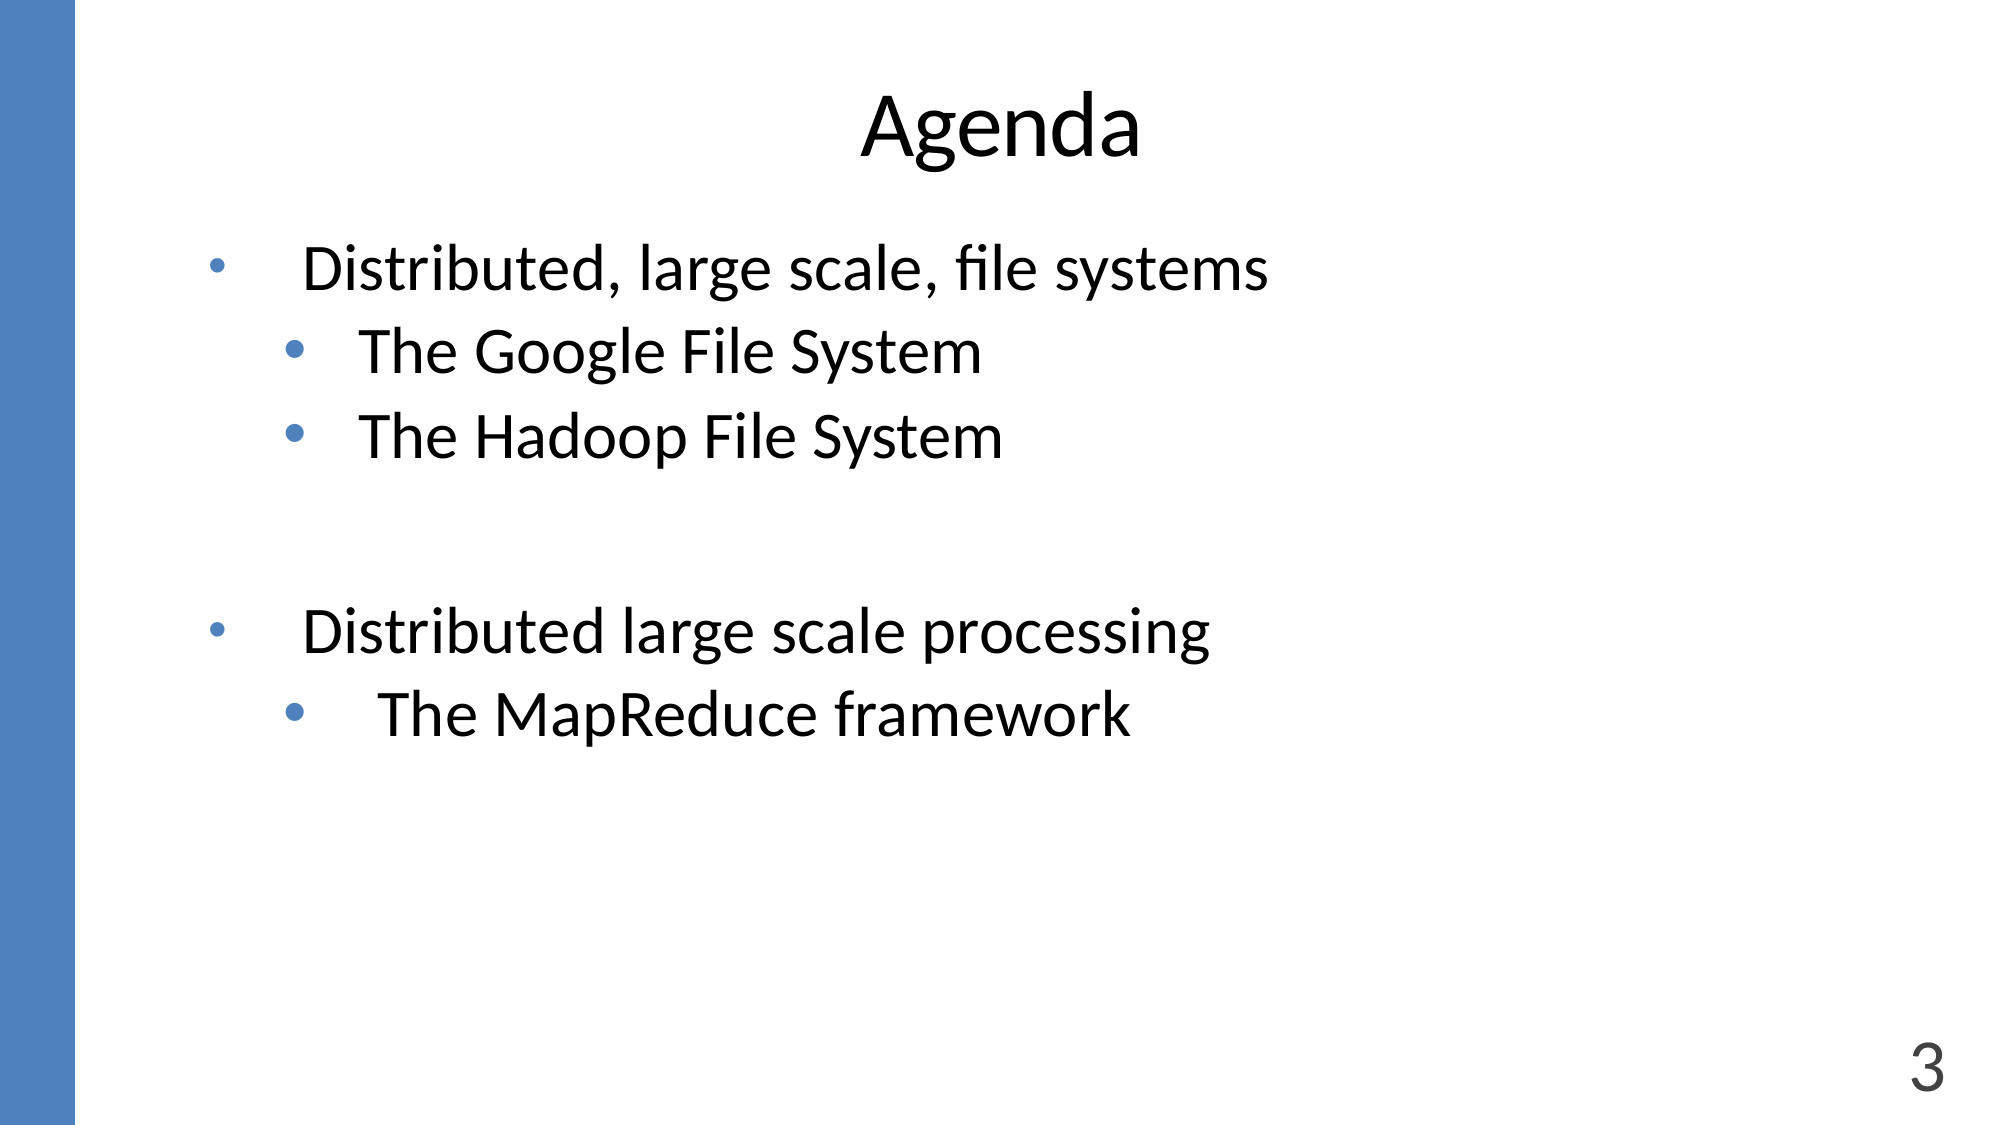

Agenda
Distributed, large scale, file systems
The Google File System
The Hadoop File System

Distributed large scale processing
The MapReduce framework

3